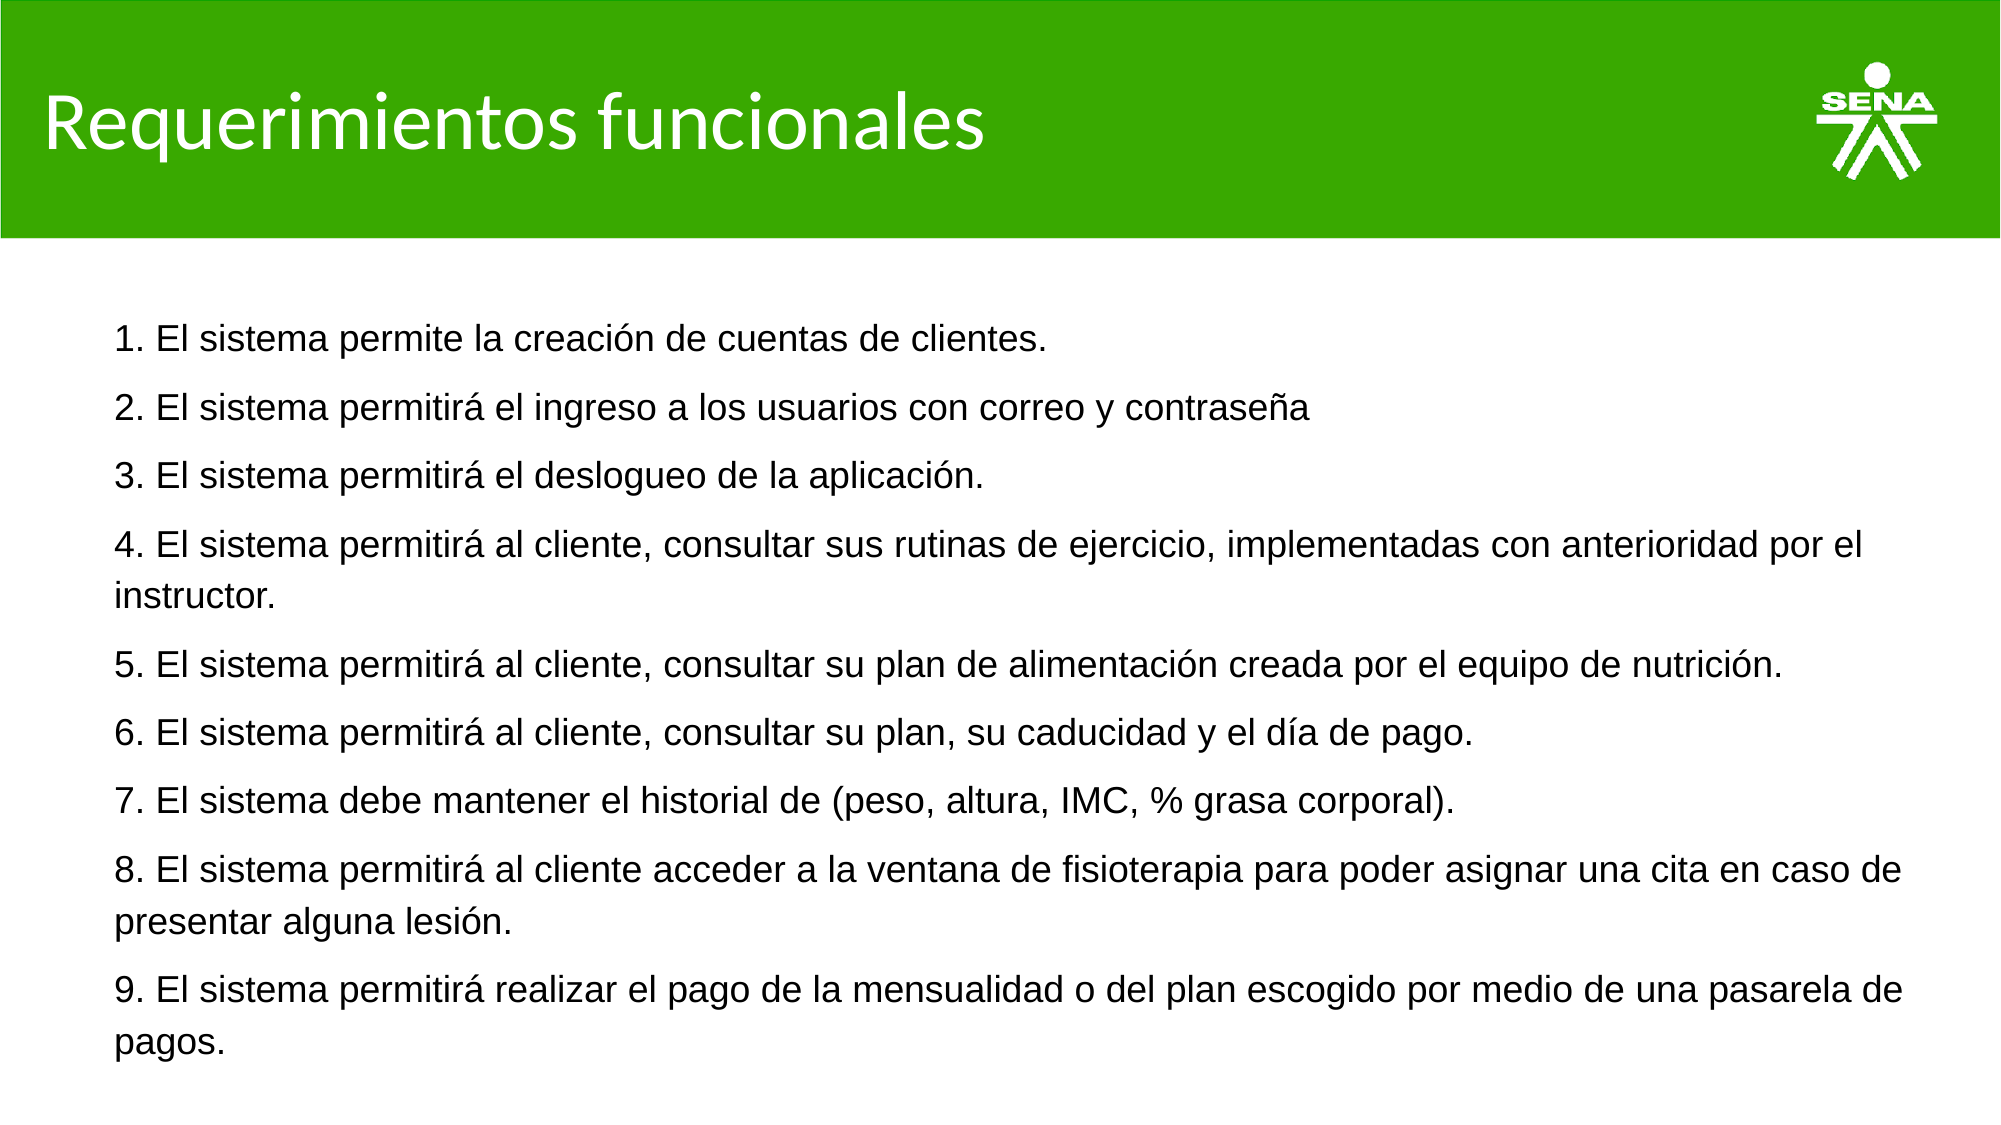

# Requerimientos funcionales

1. El sistema permite la creación de cuentas de clientes.
2. El sistema permitirá el ingreso a los usuarios con correo y contraseña
3. El sistema permitirá el deslogueo de la aplicación.
4. El sistema permitirá al cliente, consultar sus rutinas de ejercicio, implementadas con anterioridad por el instructor.
5. El sistema permitirá al cliente, consultar su plan de alimentación creada por el equipo de nutrición.
6. El sistema permitirá al cliente, consultar su plan, su caducidad y el día de pago.
7. El sistema debe mantener el historial de (peso, altura, IMC, % grasa corporal).
8. El sistema permitirá al cliente acceder a la ventana de fisioterapia para poder asignar una cita en caso de presentar alguna lesión.
9. El sistema permitirá realizar el pago de la mensualidad o del plan escogido por medio de una pasarela de pagos.